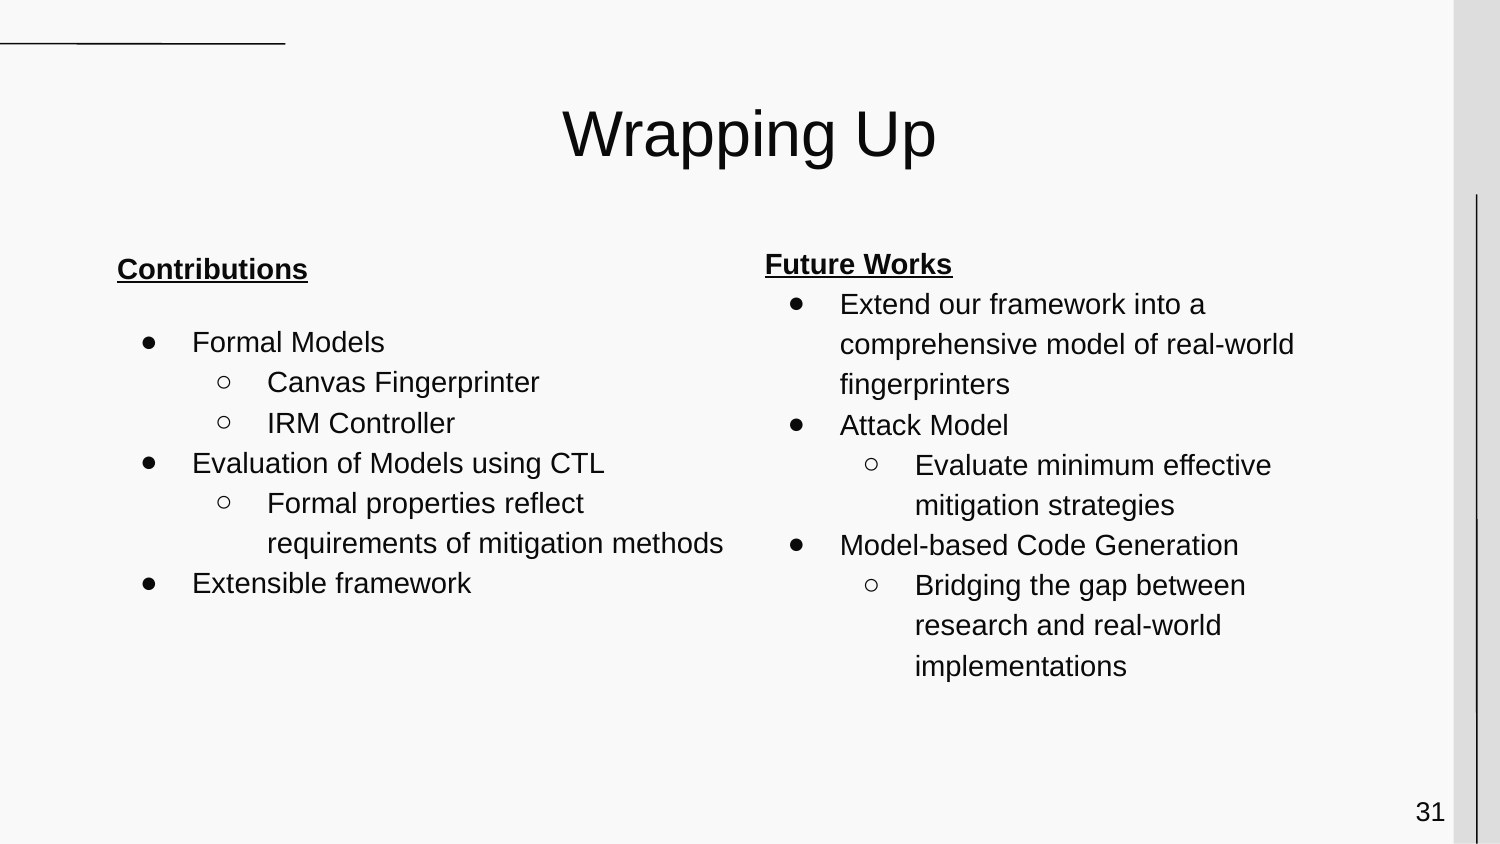

# Wrapping Up
Future Works
Extend our framework into a comprehensive model of real-world fingerprinters
Attack Model
Evaluate minimum effective mitigation strategies
Model-based Code Generation
Bridging the gap between research and real-world implementations
Contributions
Formal Models
Canvas Fingerprinter
IRM Controller
Evaluation of Models using CTL
Formal properties reflect requirements of mitigation methods
Extensible framework
31